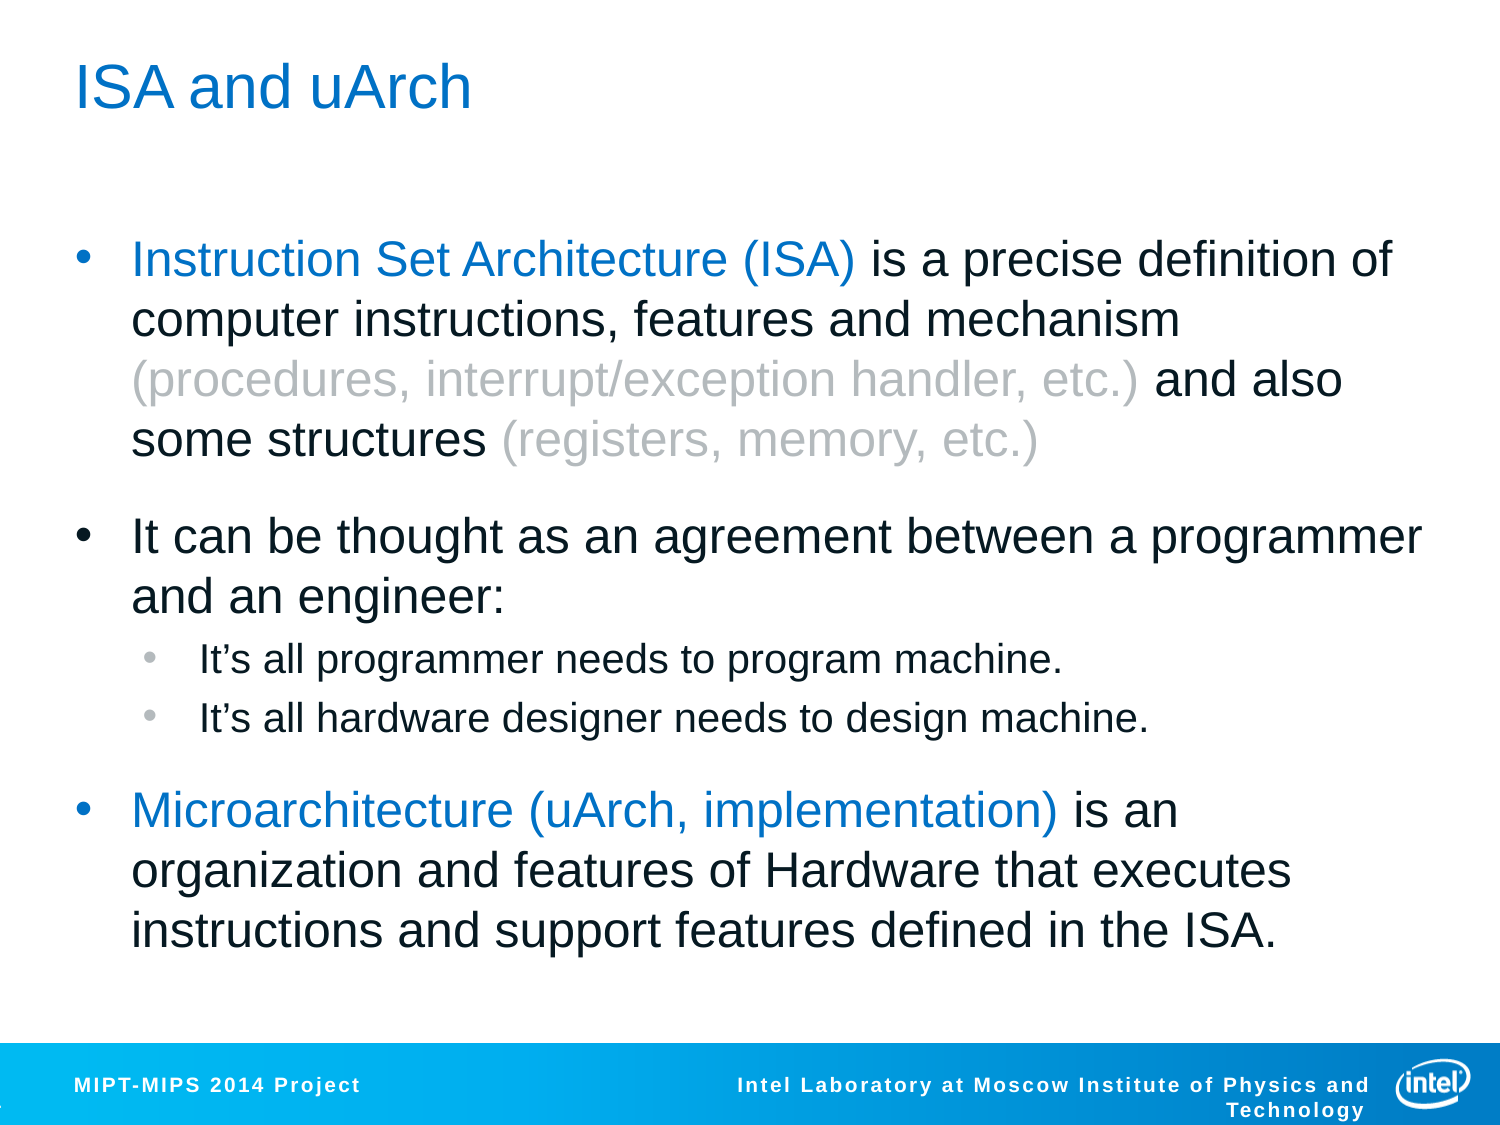

# ISA and uArch
Instruction Set Architecture (ISA) is a precise definition of computer instructions, features and mechanism (procedures, interrupt/exception handler, etc.) and also some structures (registers, memory, etc.)
It can be thought as an agreement between a programmer and an engineer:
It’s all programmer needs to program machine.
It’s all hardware designer needs to design machine.
Microarchitecture (uArch, implementation) is an organization and features of Hardware that executes instructions and support features defined in the ISA.